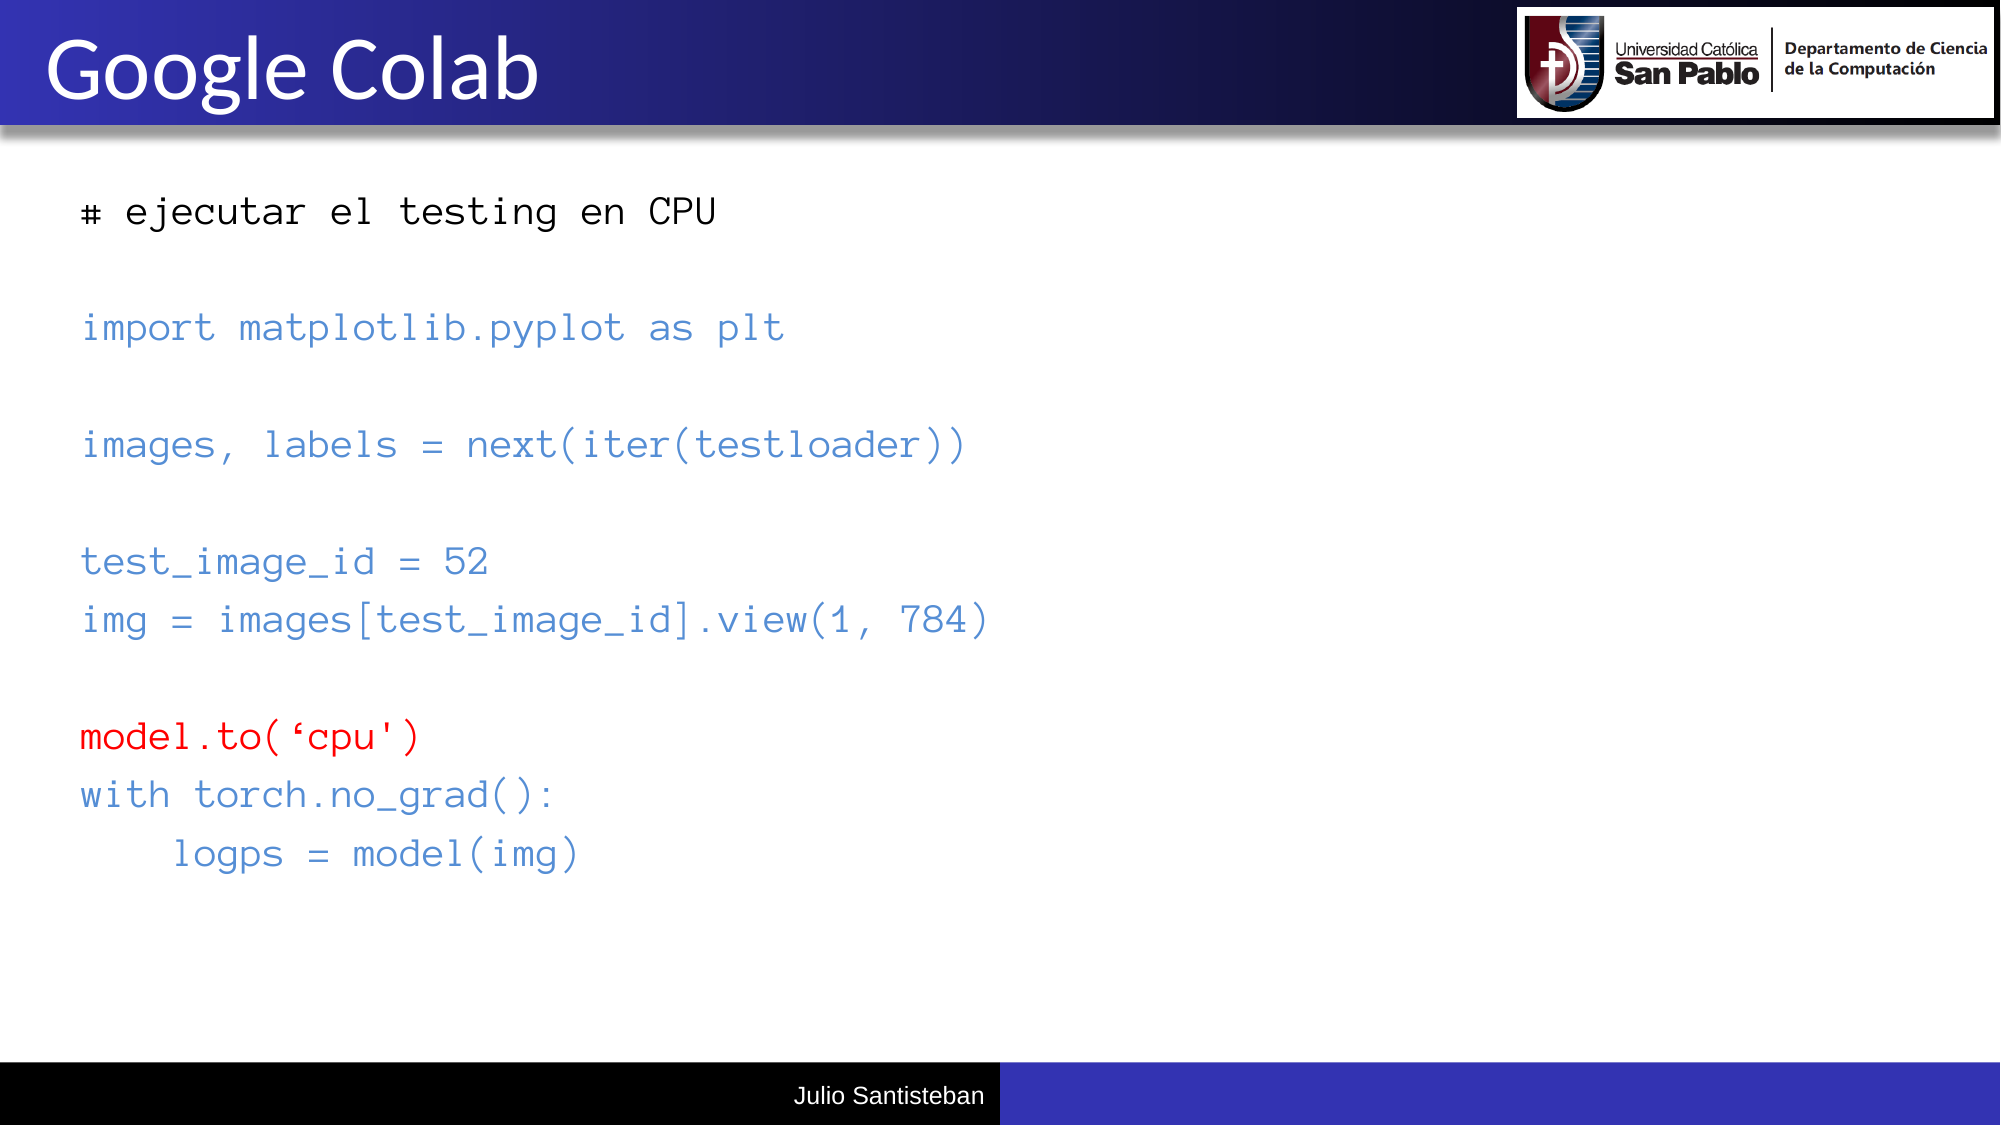

# Google Colab
# ejecutar el testing en CPU

import matplotlib.pyplot as plt

images, labels = next(iter(testloader))

test_image_id = 52
img = images[test_image_id].view(1, 784)

model.to(‘cpu')
with torch.no_grad():
    logps = model(img)